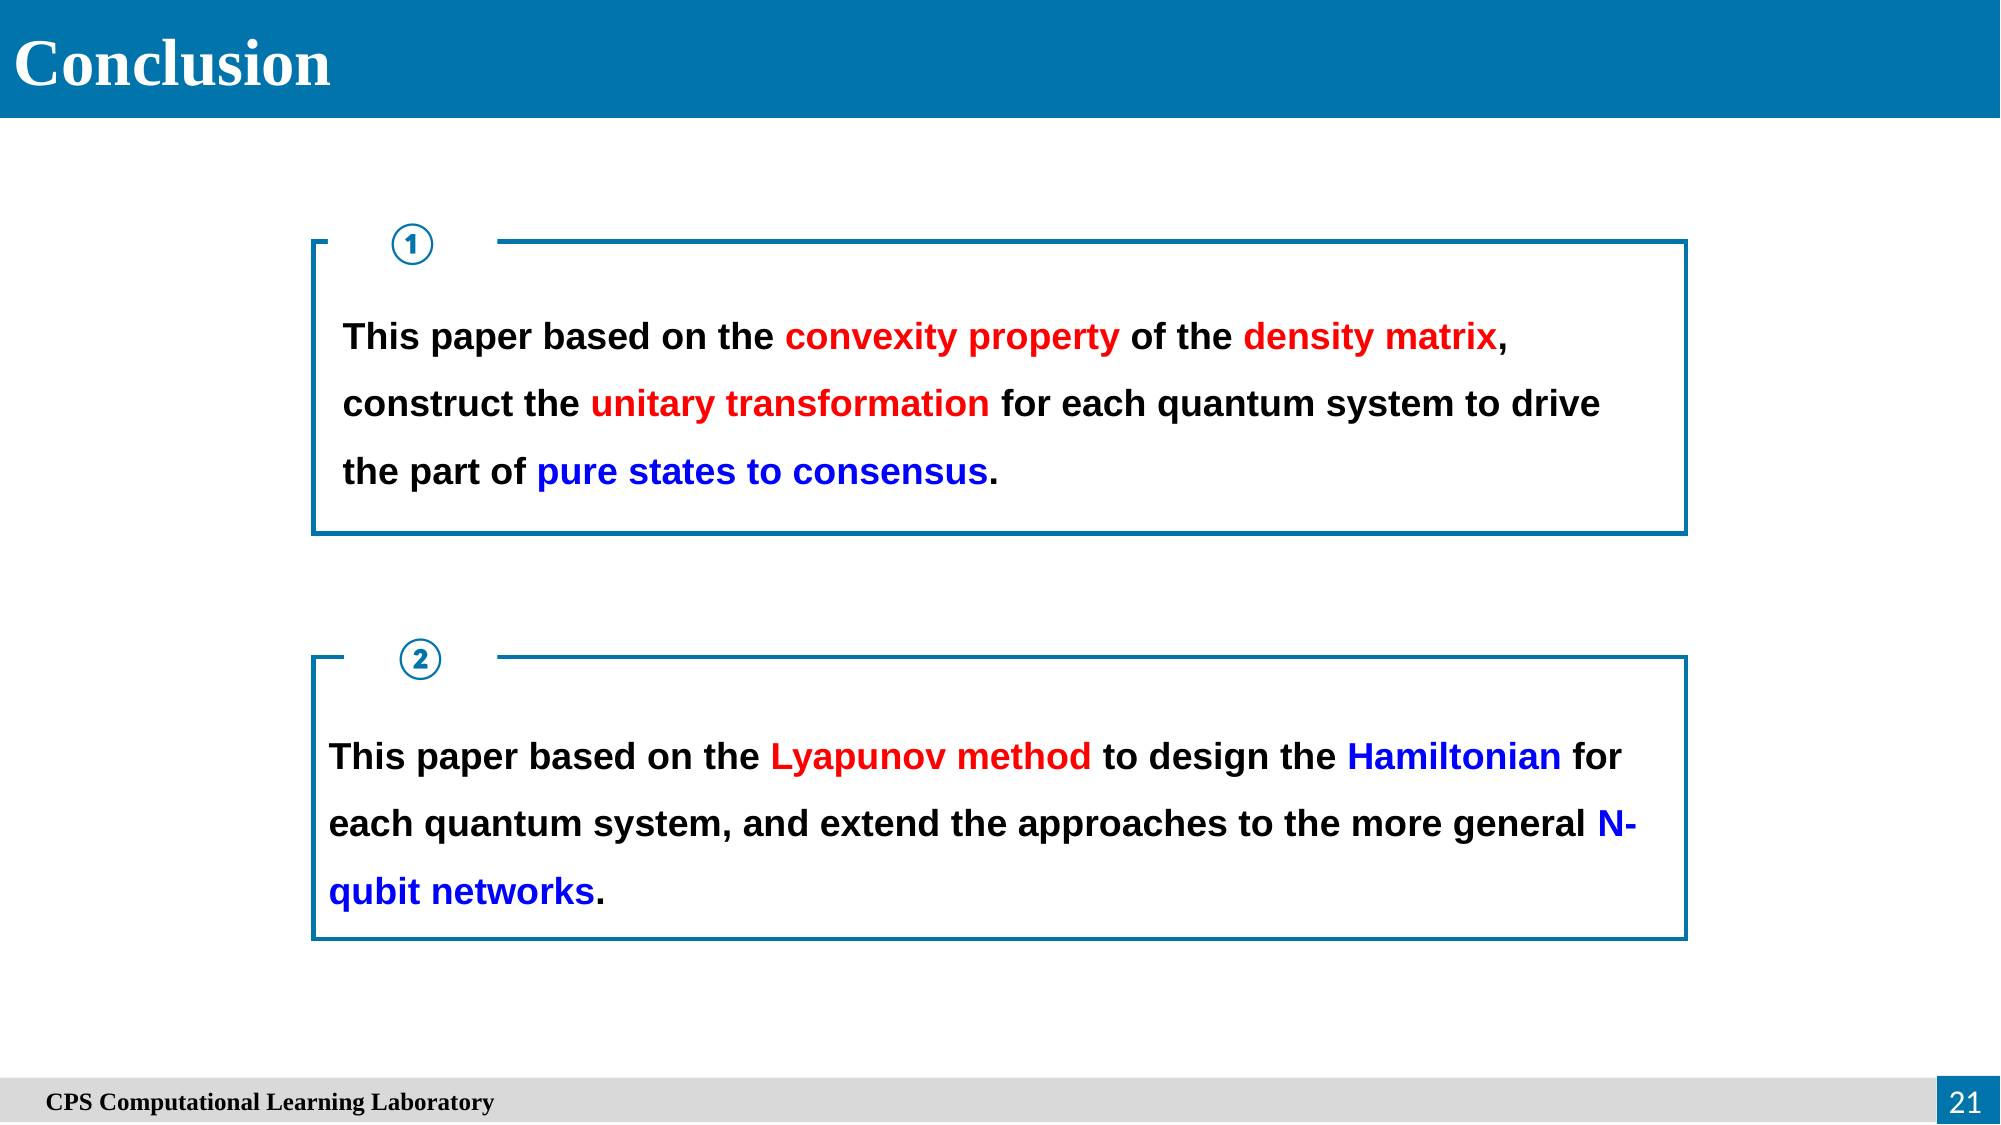

Conclusion
①

This paper based on the convexity property of the density matrix,  construct the unitary transformation for each quantum system to drive the part of pure states to consensus.
②

This paper based on the Lyapunov method to design the Hamiltonian for each quantum system, and extend the approaches to the more general N-qubit networks.
21
　CPS Computational Learning Laboratory